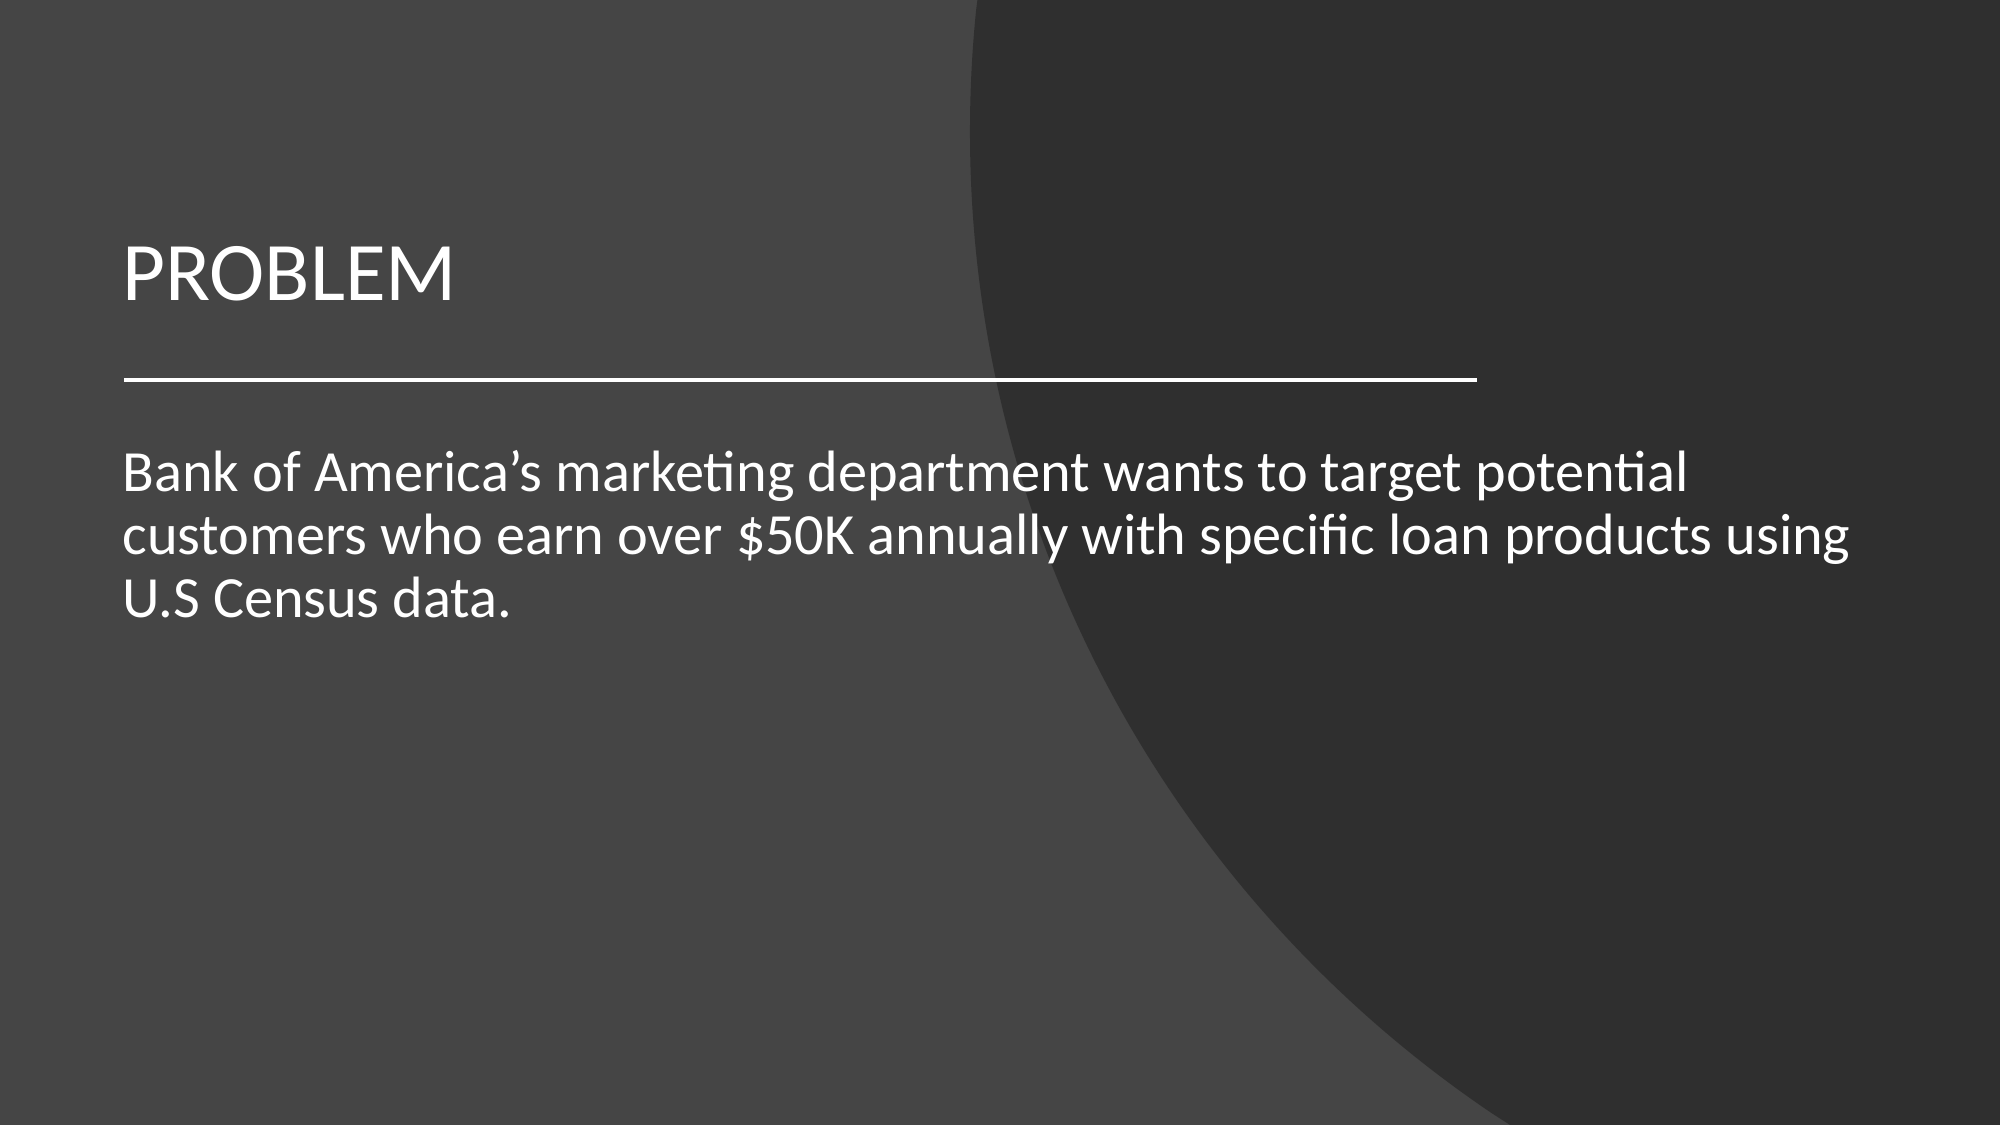

# PROBLEM
Bank of America’s marketing department wants to target potential customers who earn over $50K annually with specific loan products using U.S Census data.